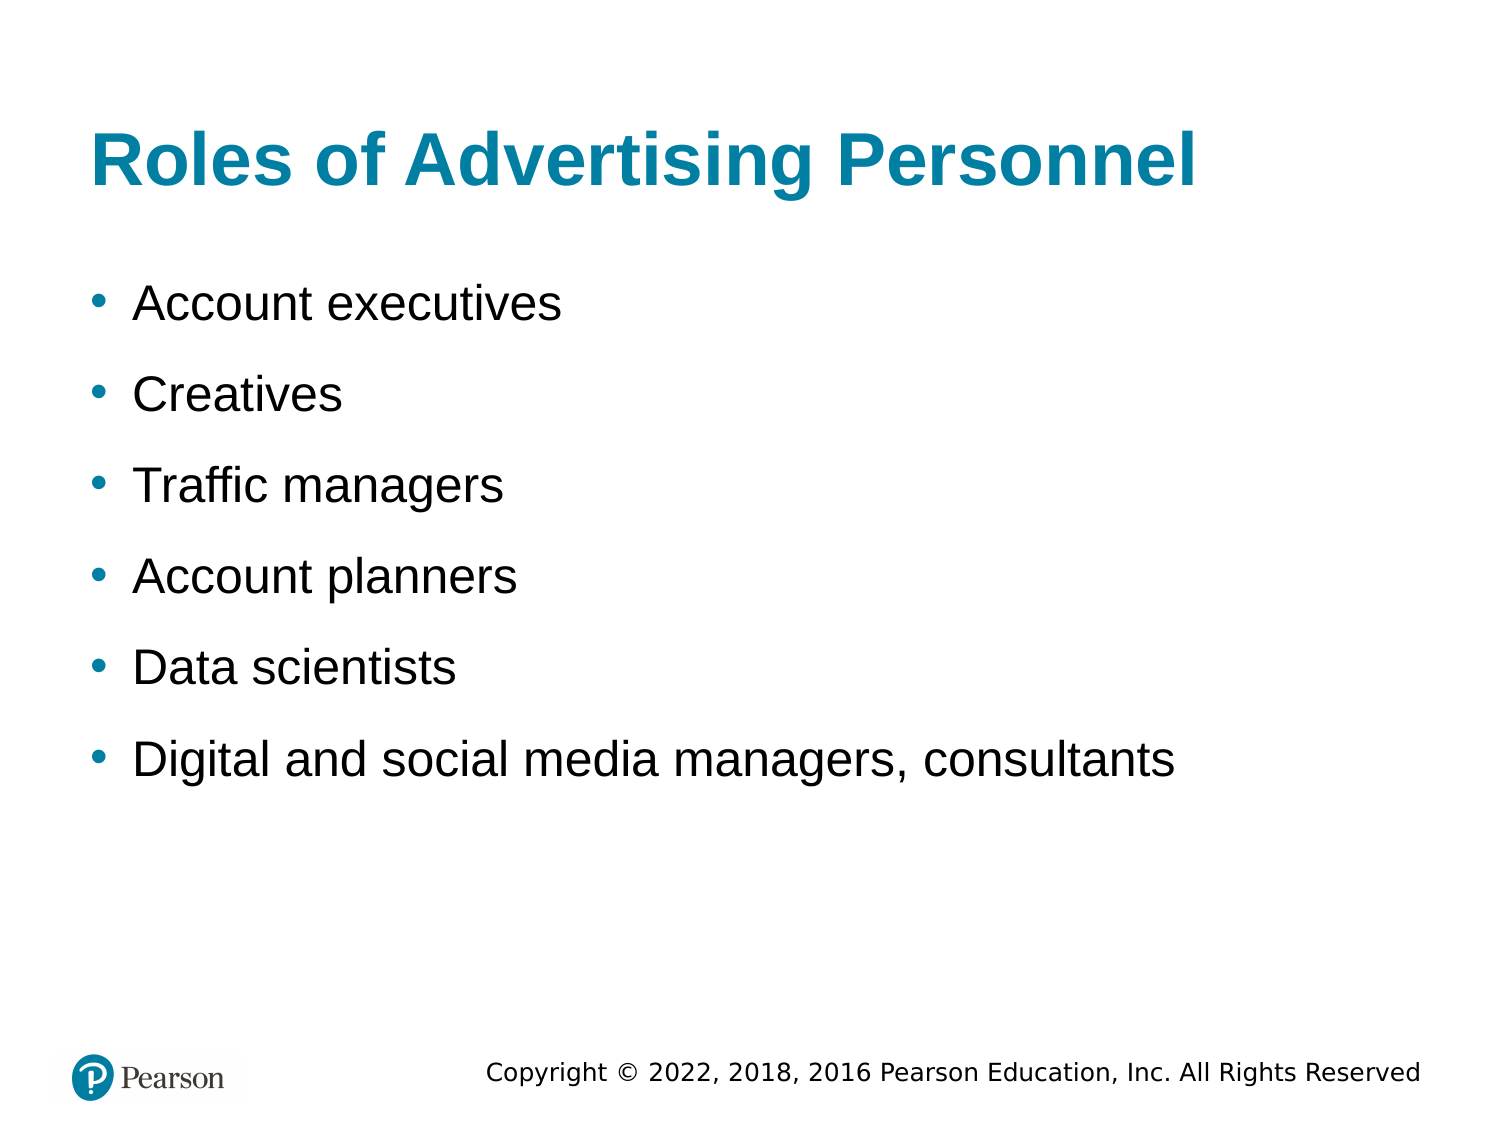

# Roles of Advertising Personnel
Account executives
Creatives
Traffic managers
Account planners
Data scientists
Digital and social media managers, consultants